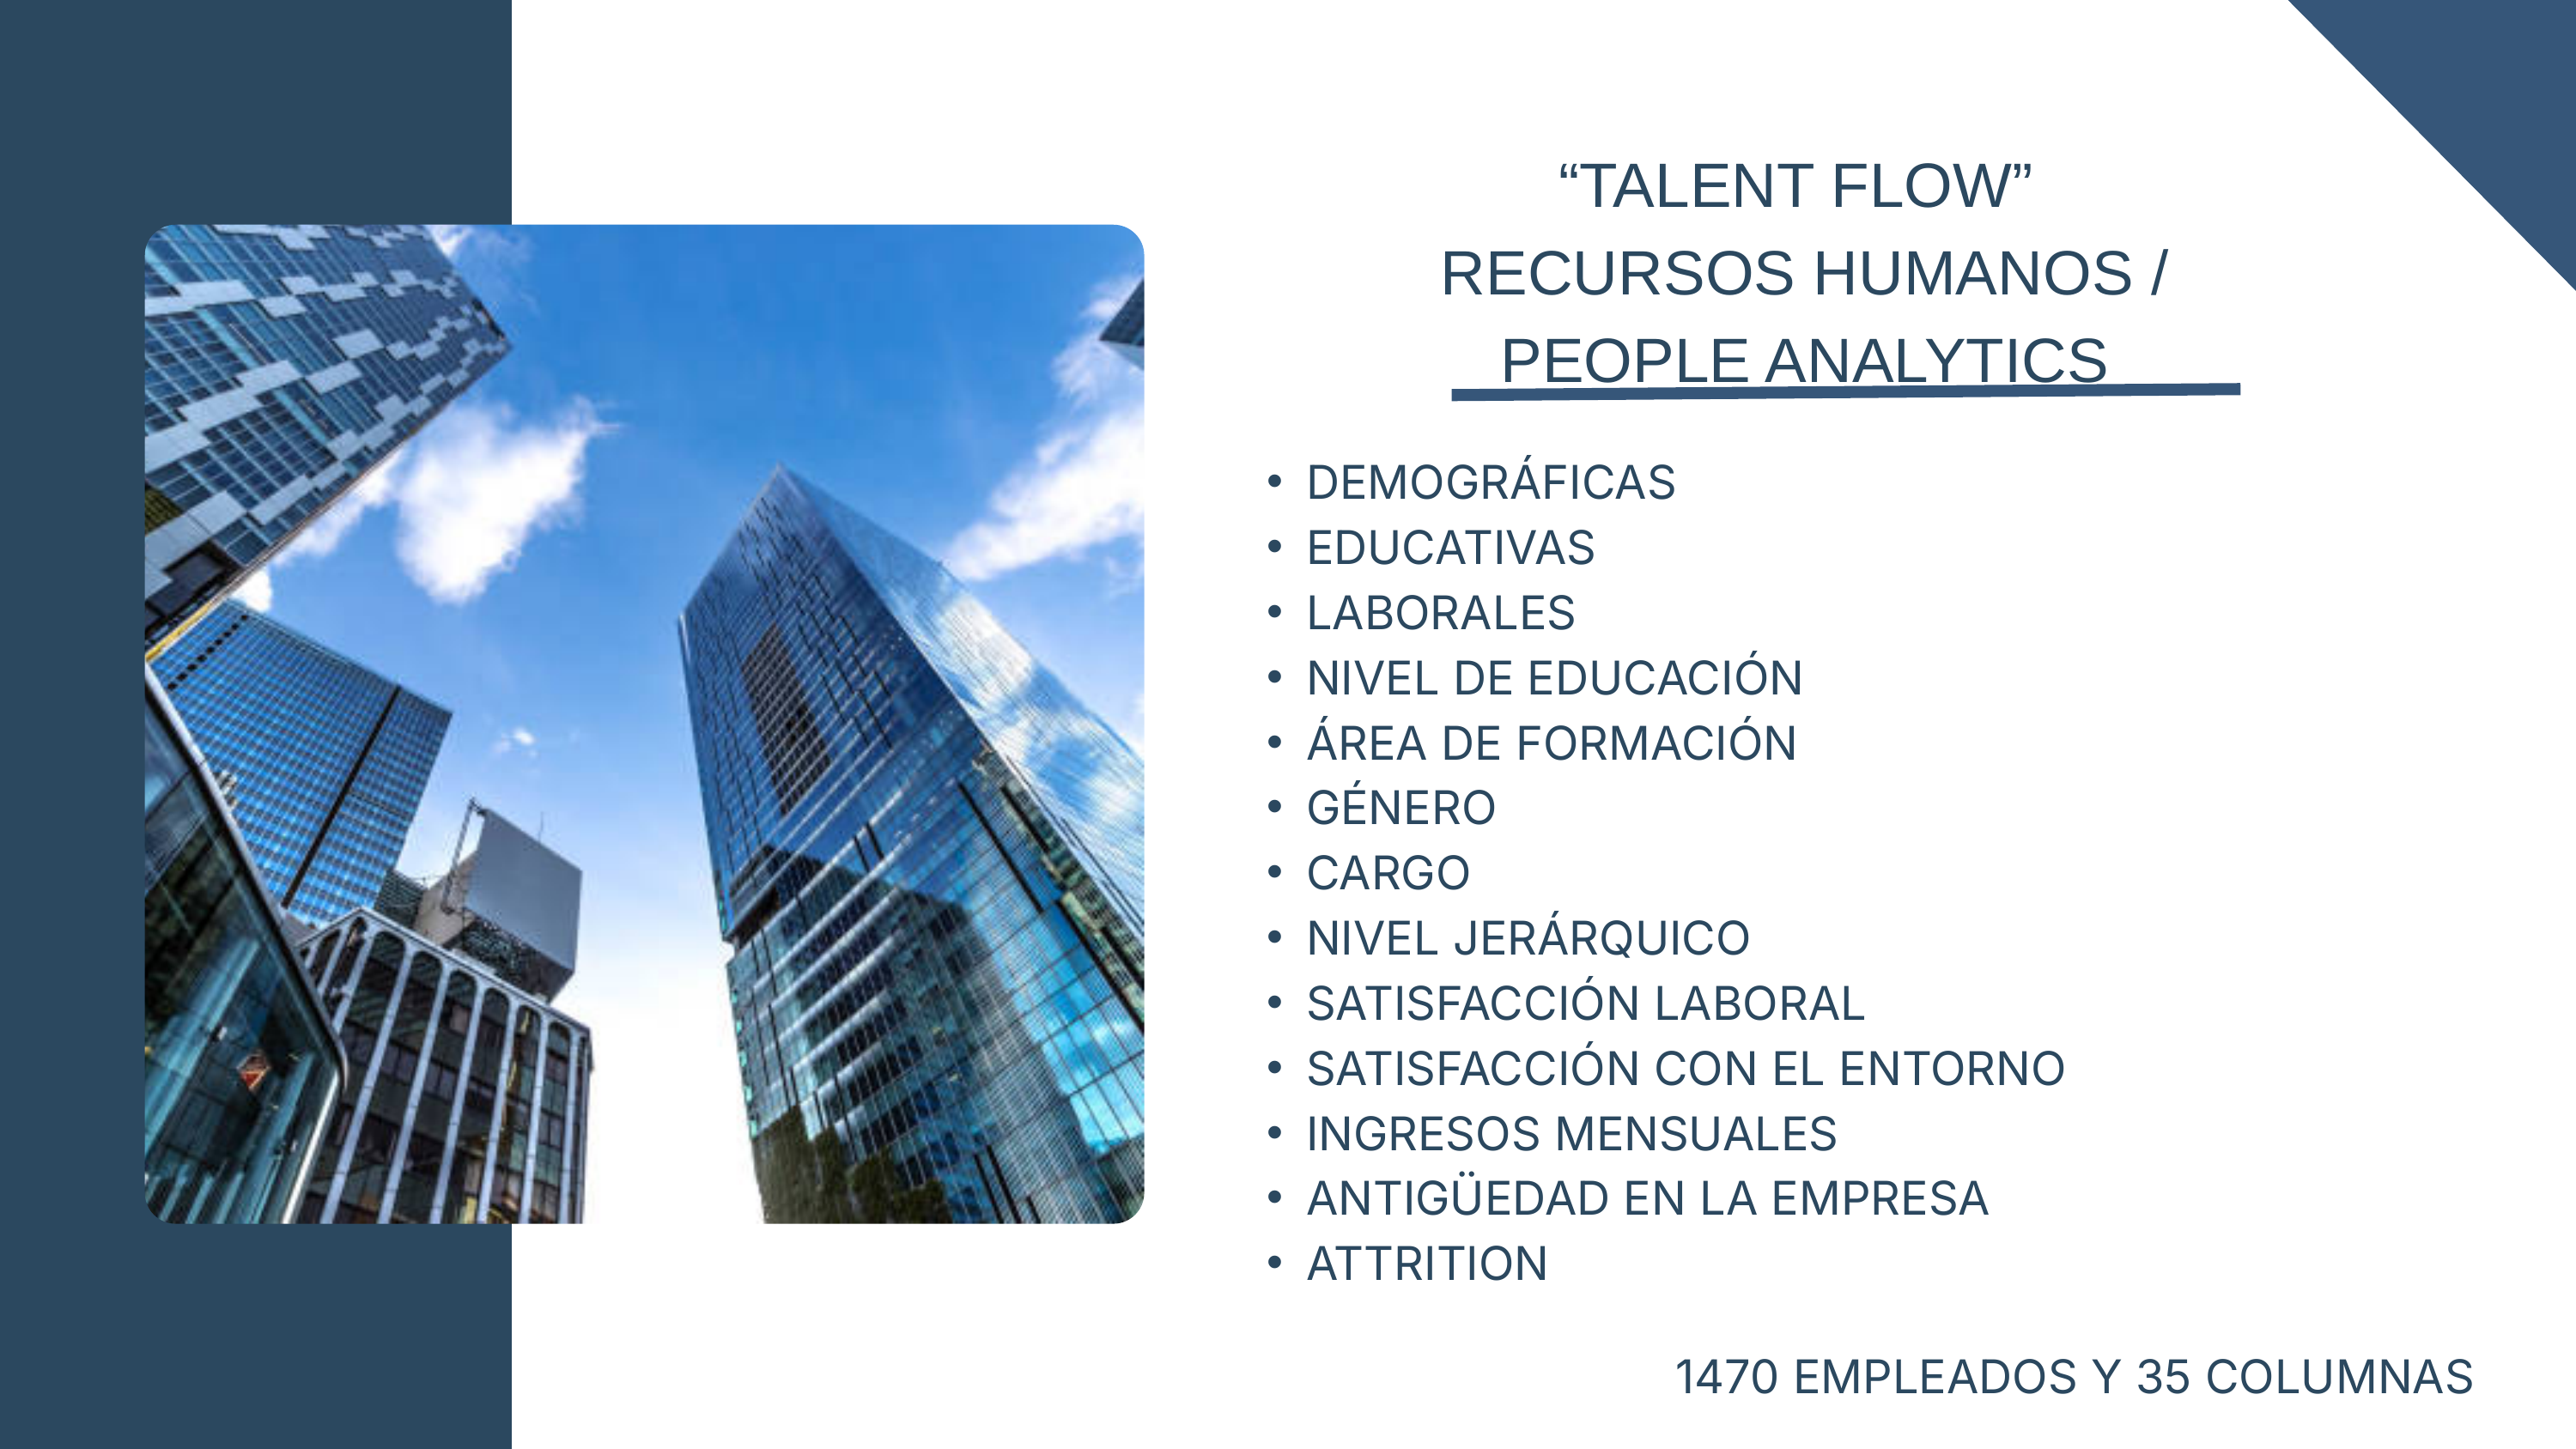

“TALENT FLOW”
RECURSOS HUMANOS / PEOPLE ANALYTICS

DEMOGRÁFICAS
EDUCATIVAS
LABORALES
NIVEL DE EDUCACIÓN
ÁREA DE FORMACIÓN
GÉNERO
CARGO
NIVEL JERÁRQUICO
SATISFACCIÓN LABORAL
SATISFACCIÓN CON EL ENTORNO
INGRESOS MENSUALES
ANTIGÜEDAD EN LA EMPRESA
ATTRITION
1470 EMPLEADOS Y 35 COLUMNAS